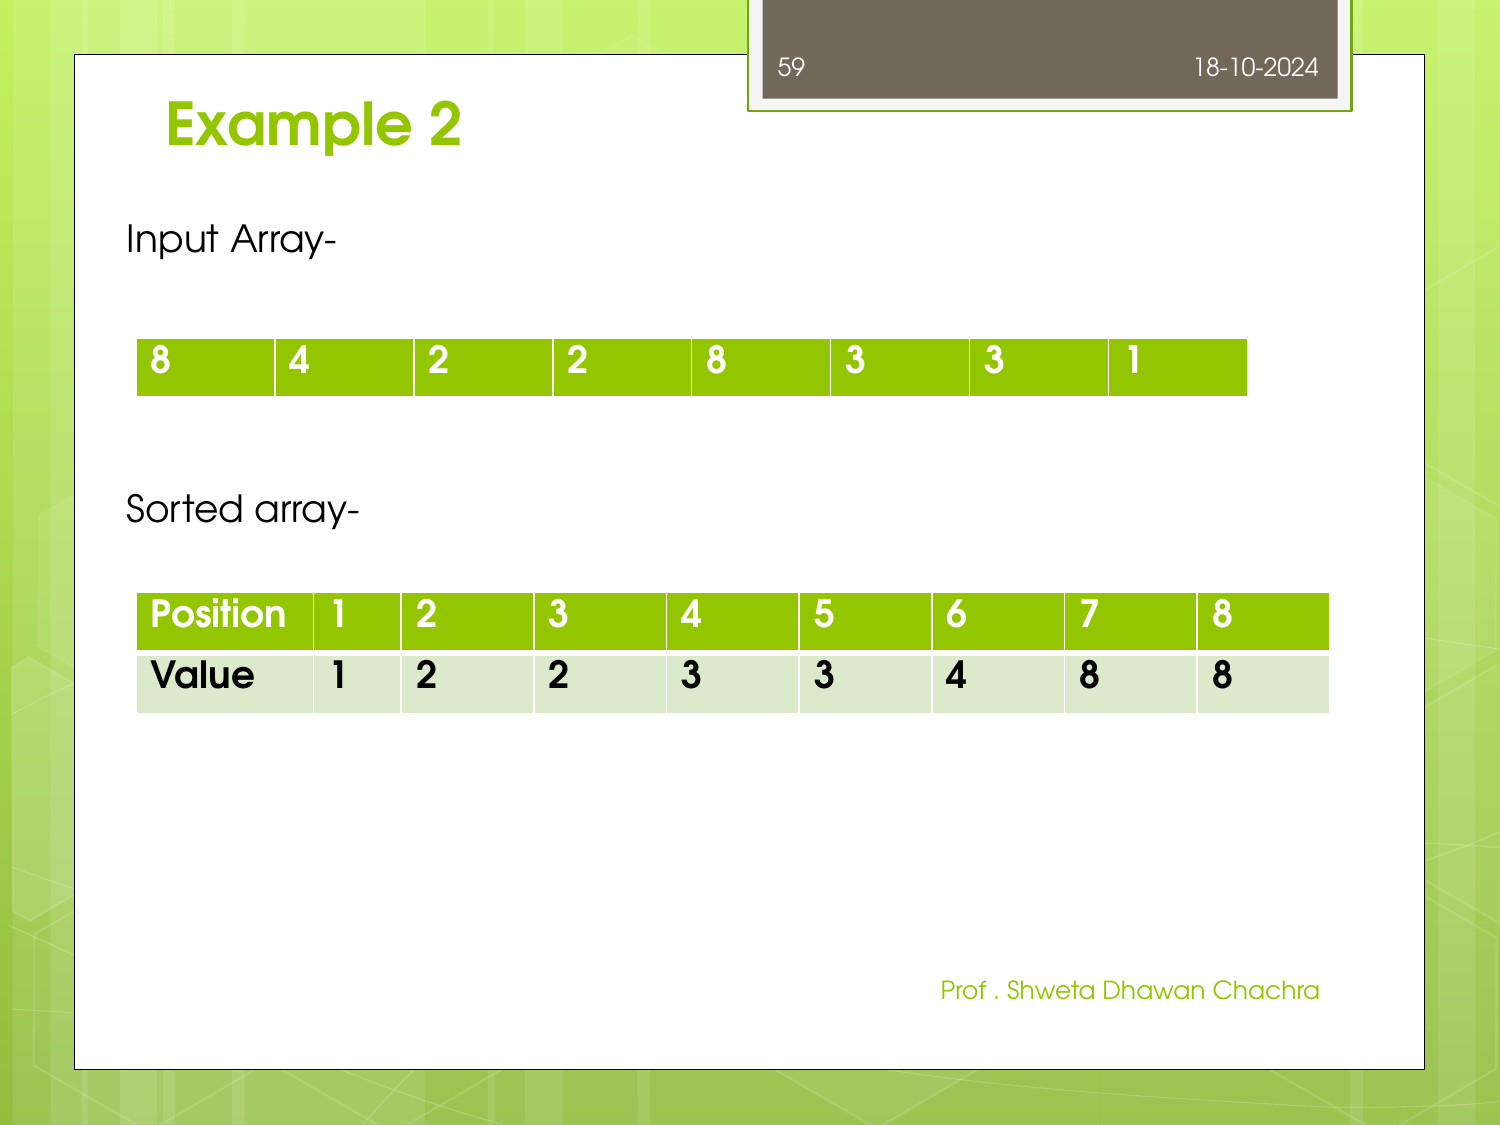

59
18-10-2024
# Example 2
Input Array-

Sorted array-

| 8 | 4 | 2 | 2 | 8 | 3 | 3 | 1 |
| --- | --- | --- | --- | --- | --- | --- | --- |
| Position | 1 | 2 | 3 | 4 | 5 | 6 | 7 | 8 |
| --- | --- | --- | --- | --- | --- | --- | --- | --- |
| Value | 1 | 2 | 2 | 3 | 3 | 4 | 8 | 8 |
Prof . Shweta Dhawan Chachra